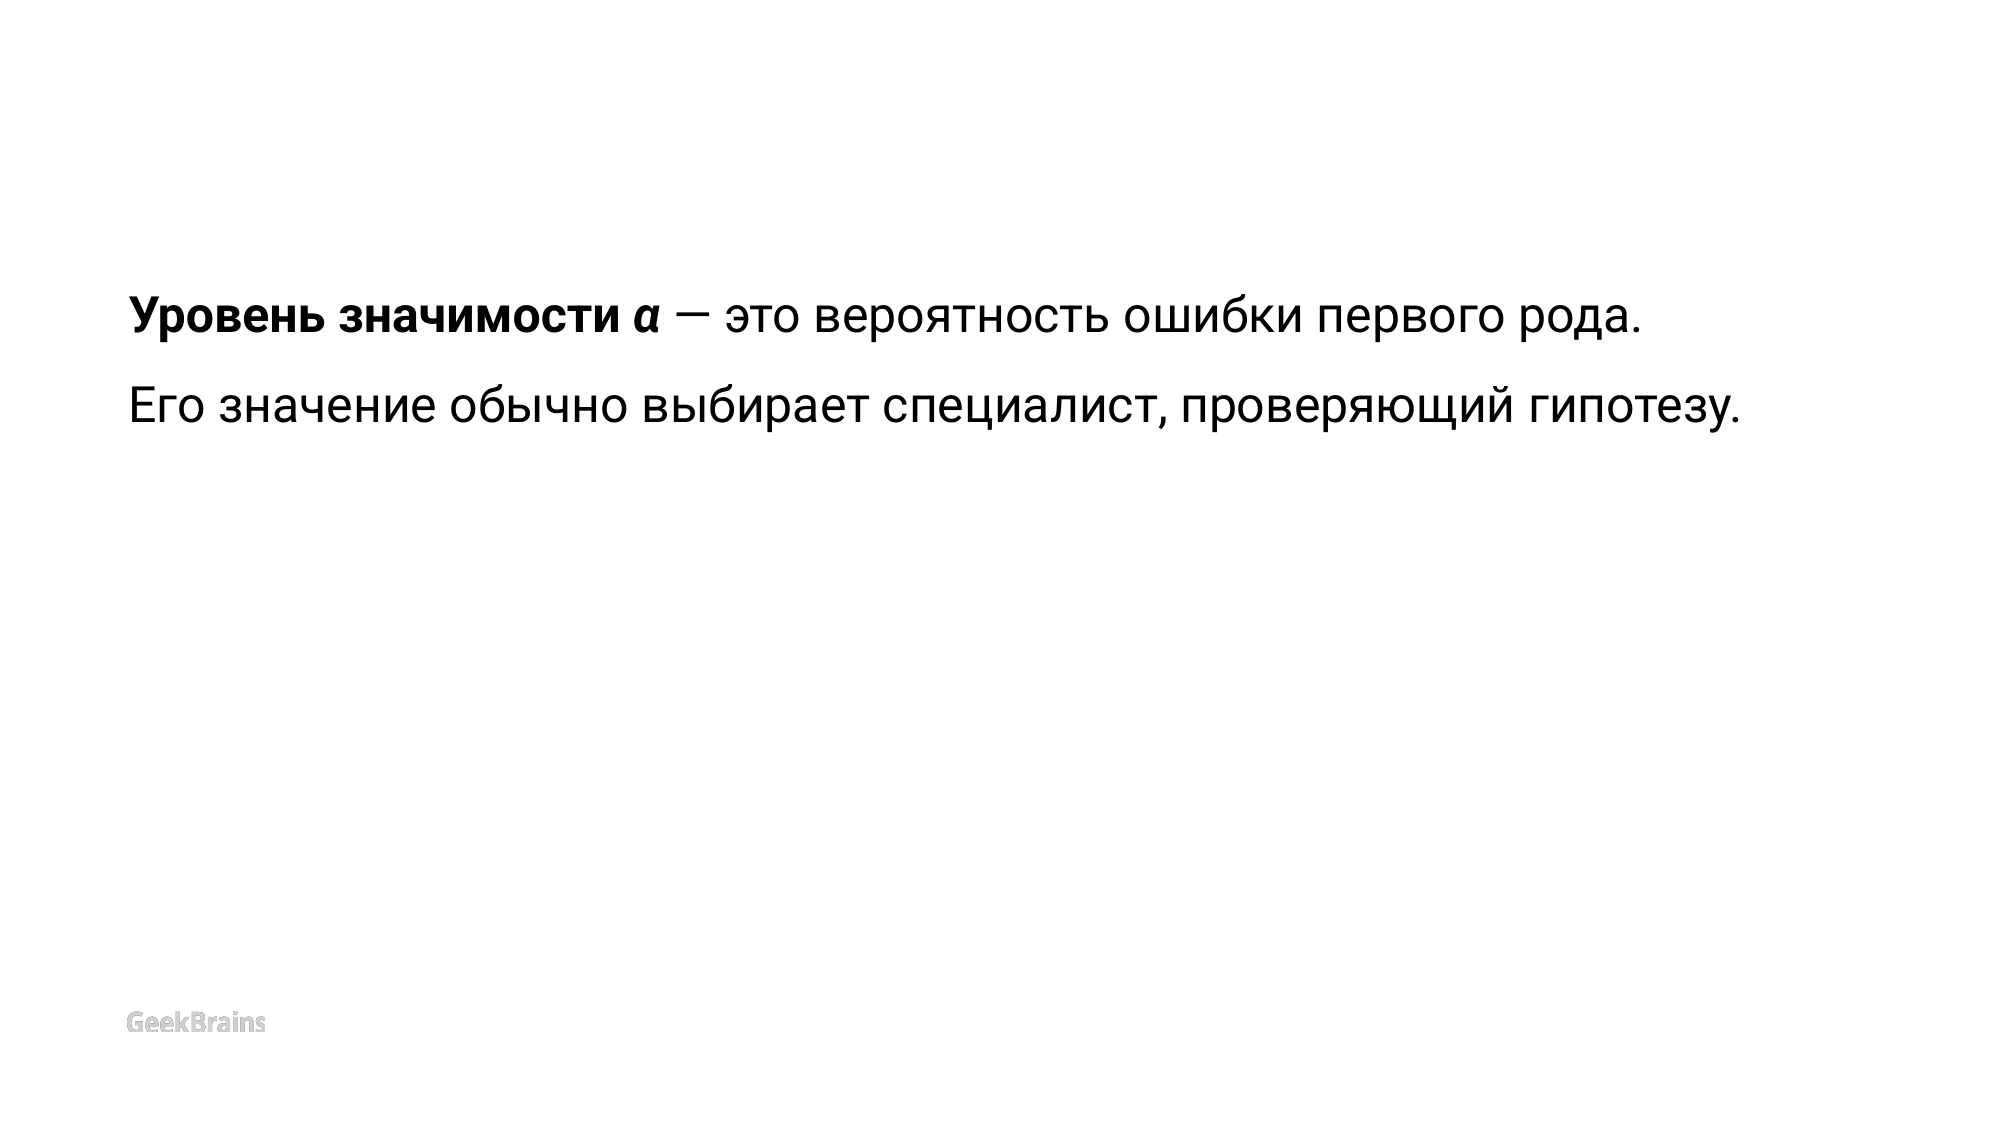

# Уровень значимости α — это вероятность ошибки первого рода. Его значение обычно выбирает специалист, проверяющий гипотезу.